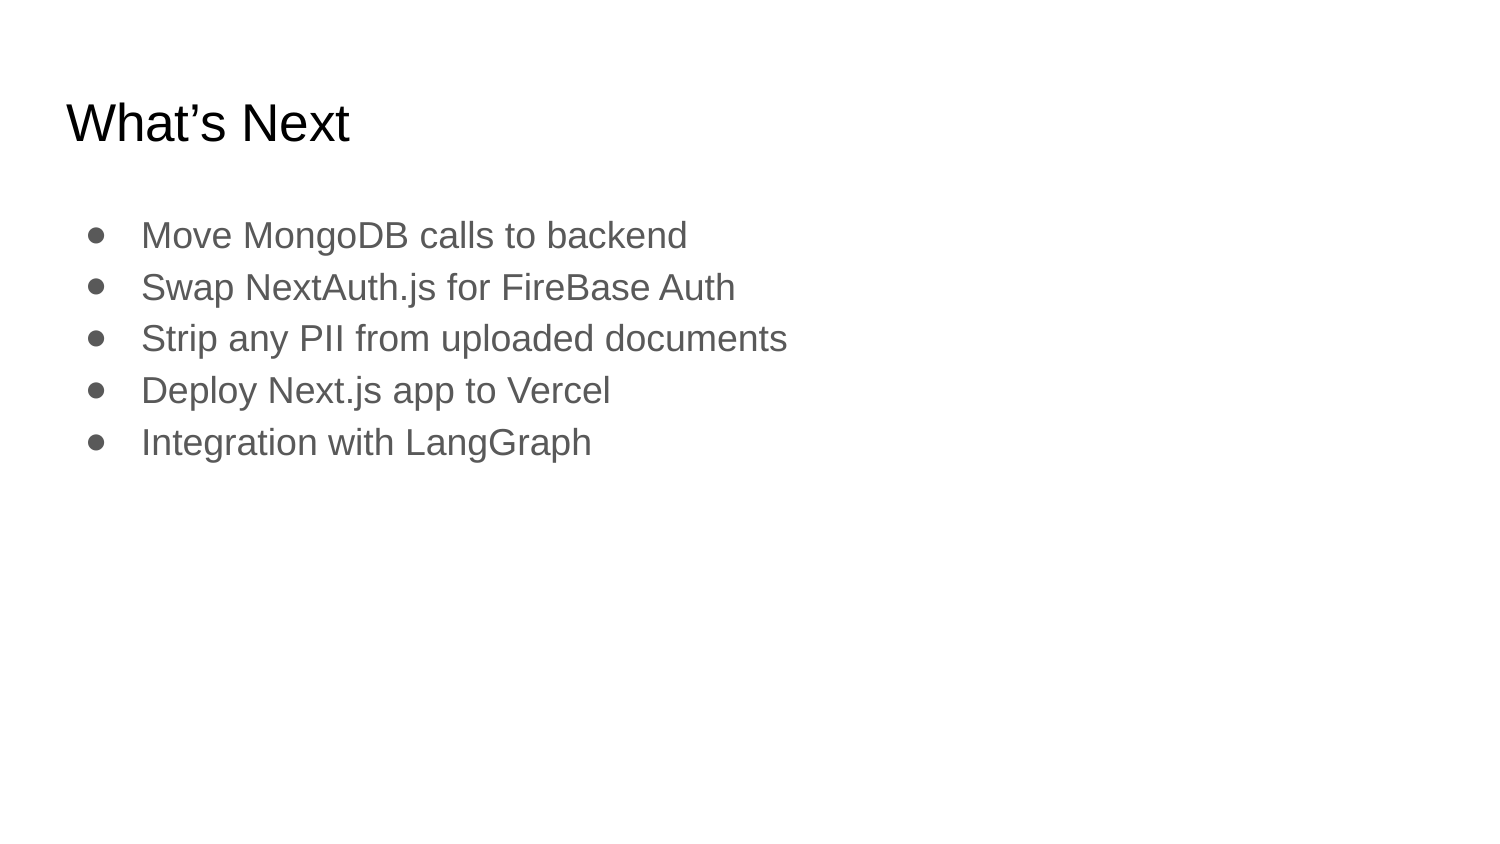

# What’s Next
Move MongoDB calls to backend
Swap NextAuth.js for FireBase Auth
Strip any PII from uploaded documents
Deploy Next.js app to Vercel
Integration with LangGraph